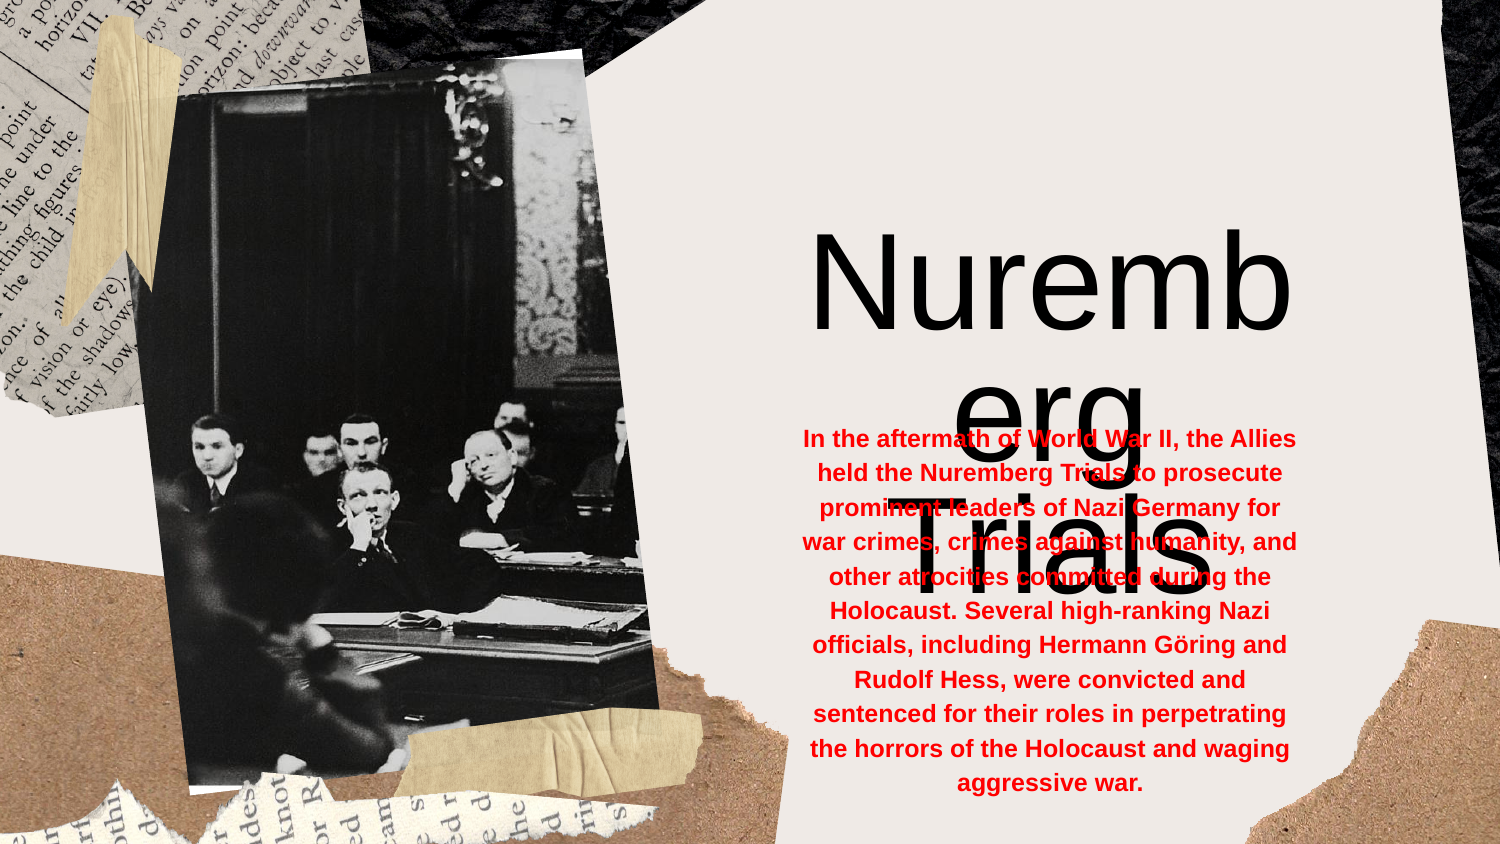

Nuremberg
Trials
In the aftermath of World War II, the Allies held the Nuremberg Trials to prosecute prominent leaders of Nazi Germany for war crimes, crimes against humanity, and other atrocities committed during the Holocaust. Several high-ranking Nazi officials, including Hermann Göring and Rudolf Hess, were convicted and sentenced for their roles in perpetrating the horrors of the Holocaust and waging aggressive war.